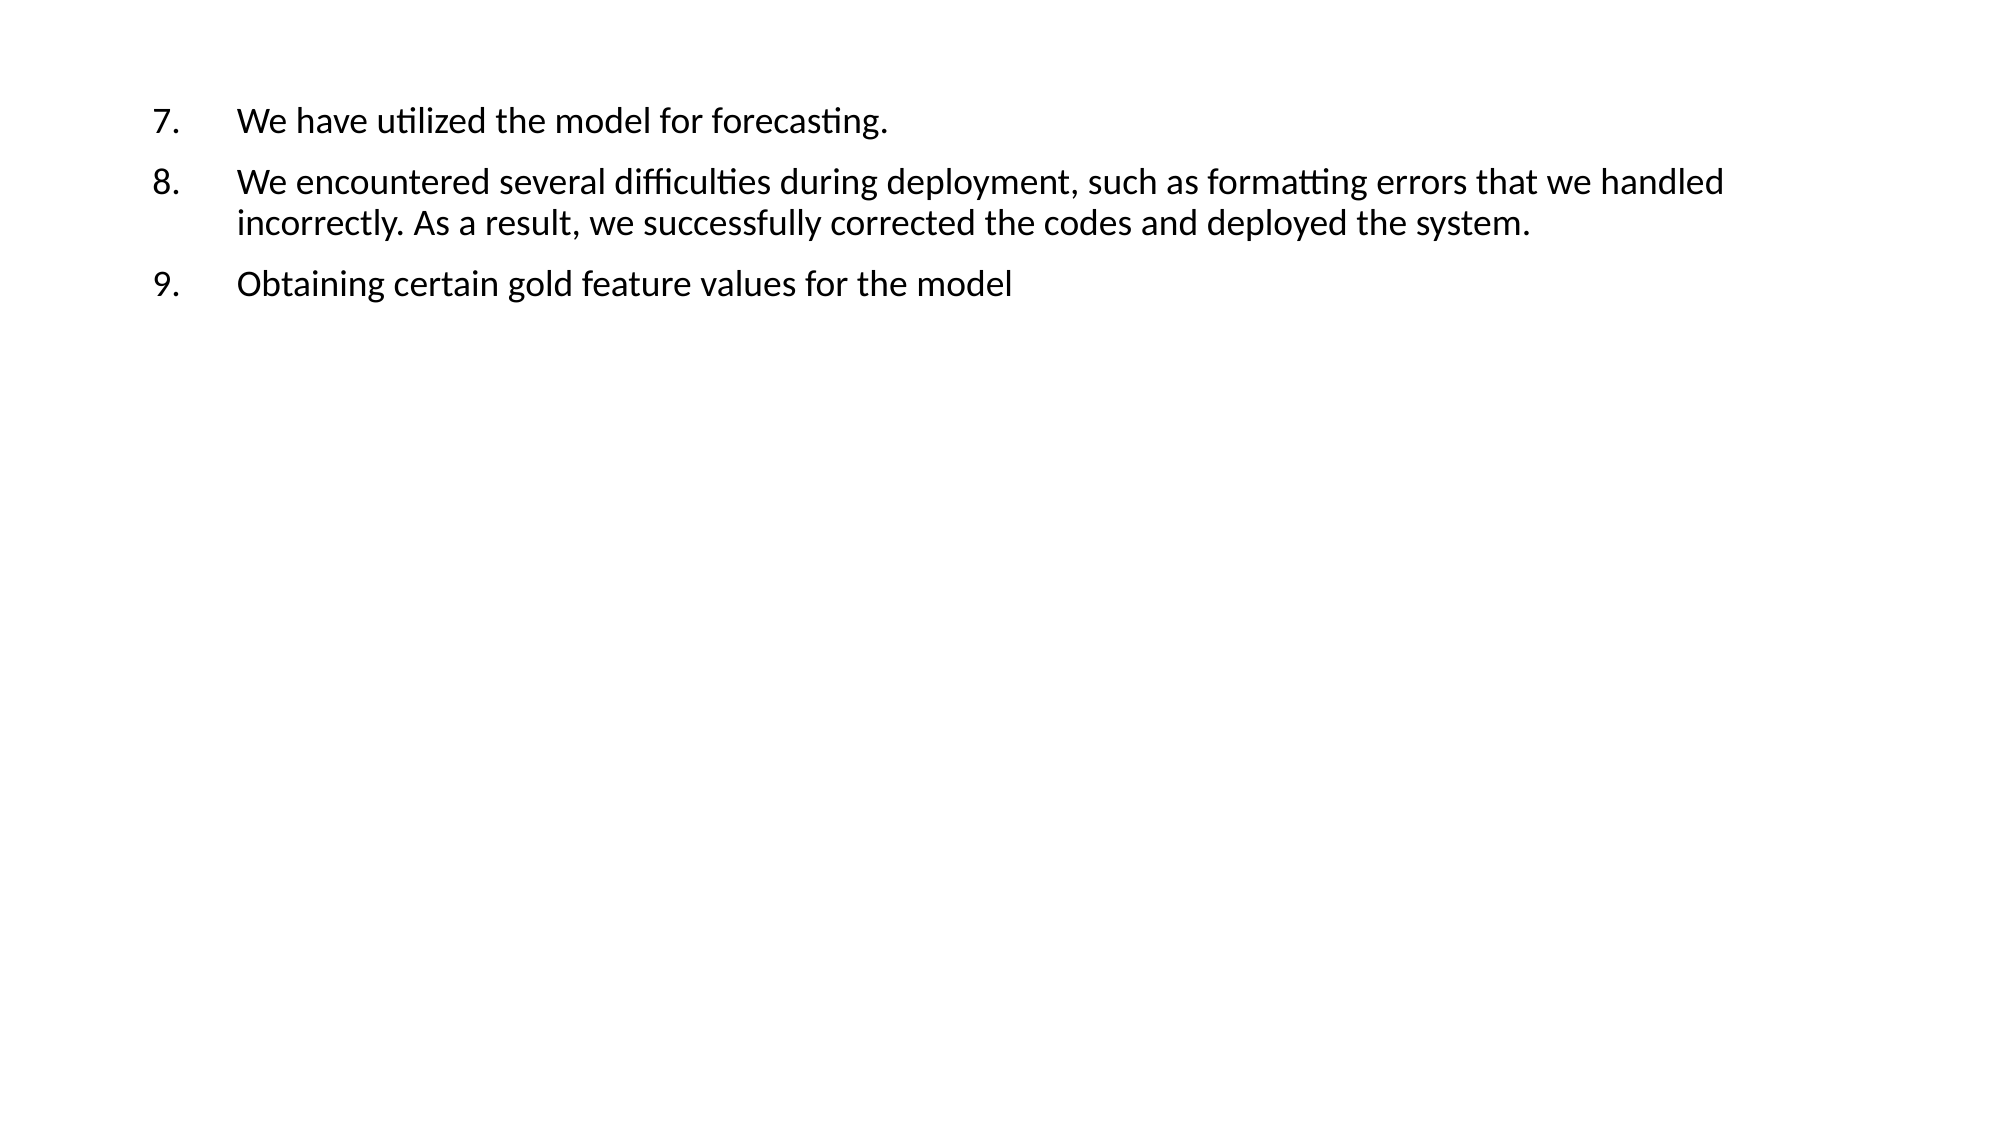

We have utilized the model for forecasting.
We have utilized the model for forecasting.
We encountered several difficulties during deployment, such as formatting errors that we handled incorrectly. As a result, we successfully corrected the codes and deployed the system.
Obtaining certain gold feature values for the model